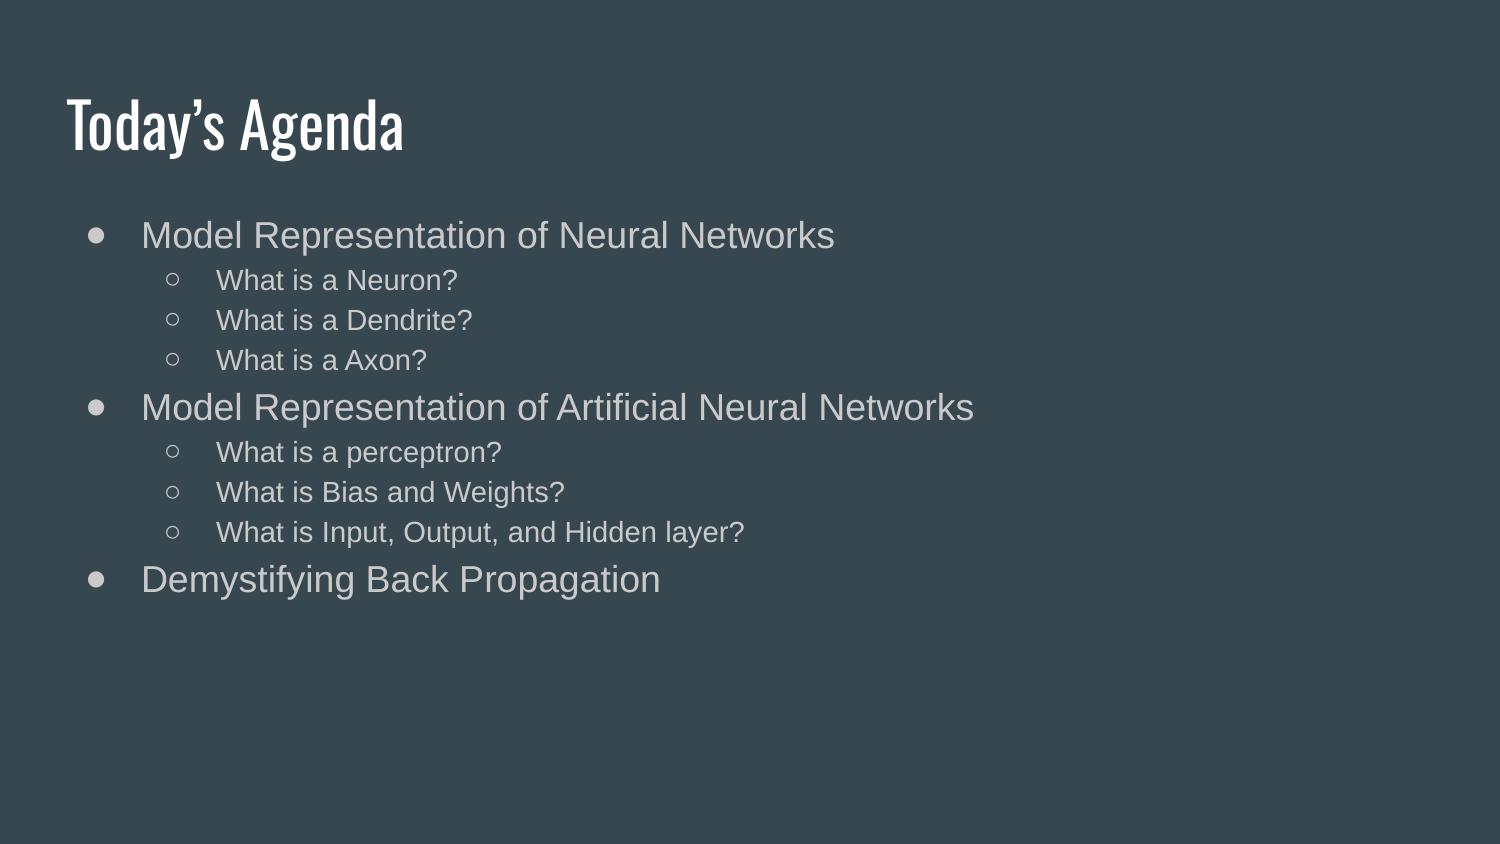

# Today’s Agenda
Model Representation of Neural Networks
What is a Neuron?
What is a Dendrite?
What is a Axon?
Model Representation of Artificial Neural Networks
What is a perceptron?
What is Bias and Weights?
What is Input, Output, and Hidden layer?
Demystifying Back Propagation